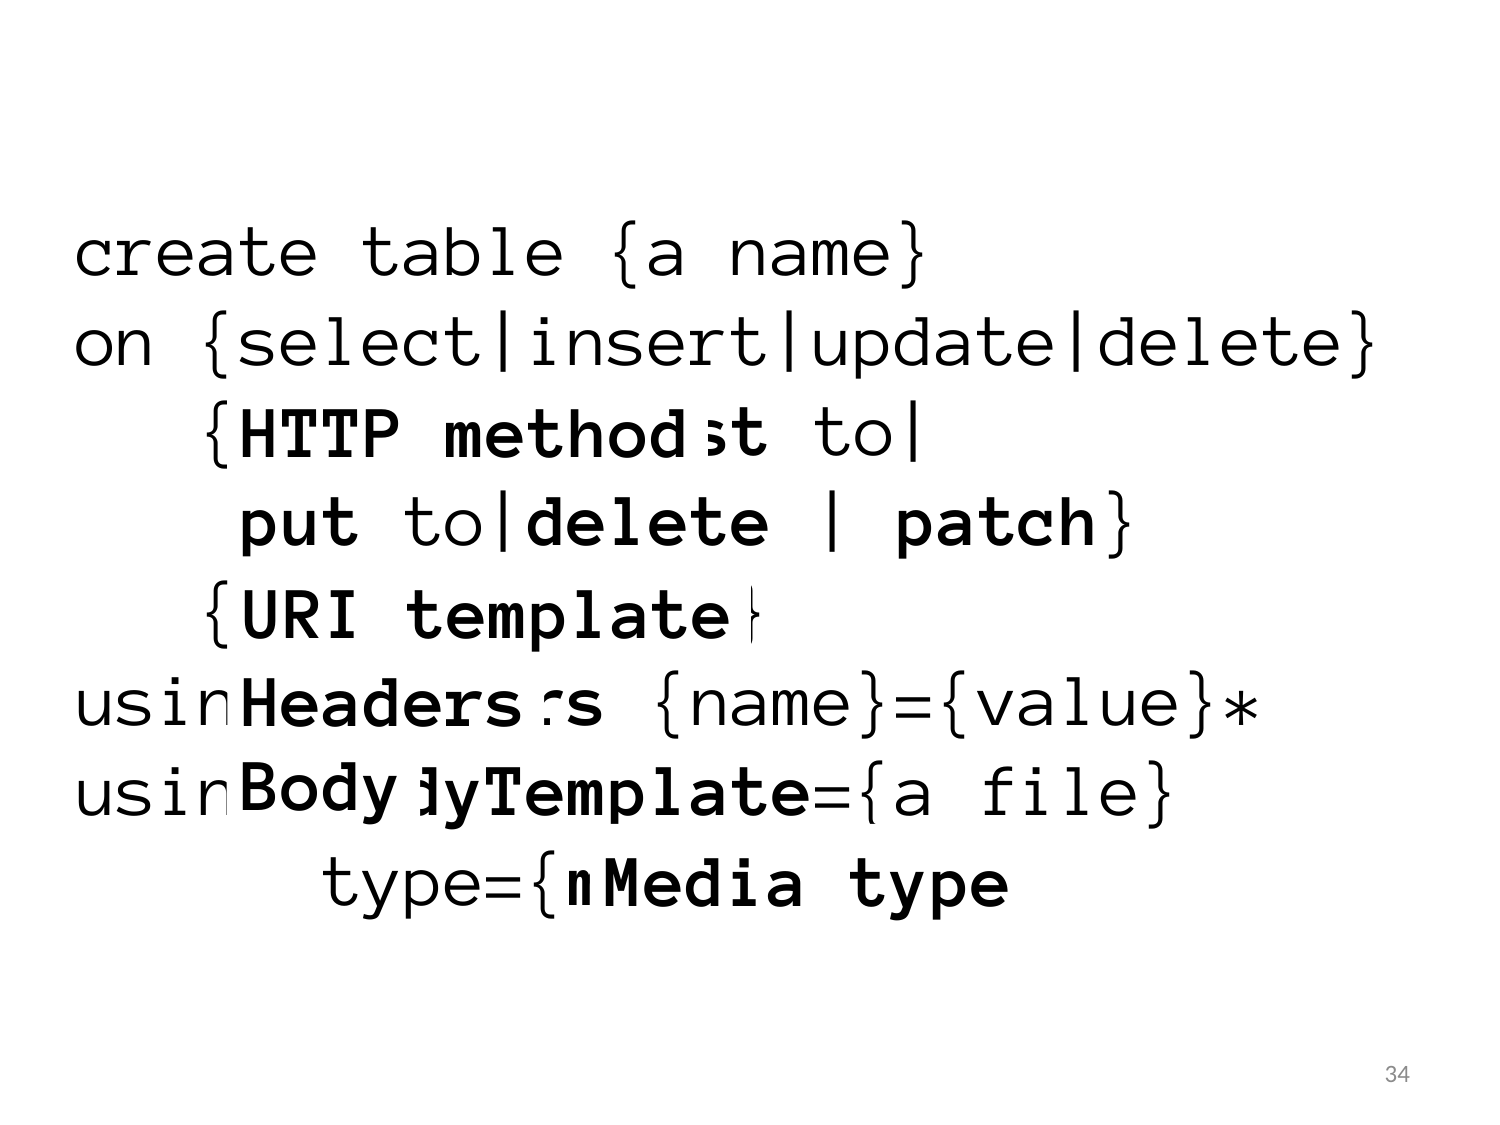

create table {a name}
on {select|insert|update|delete}
   {get from|post to|
    put to|delete | patch}
   {URI template}
using headers {name}={value}*
using bodyTemplate={a file}
      type={media type}
HTTP method
URI template
Headers
Body
Media type
34